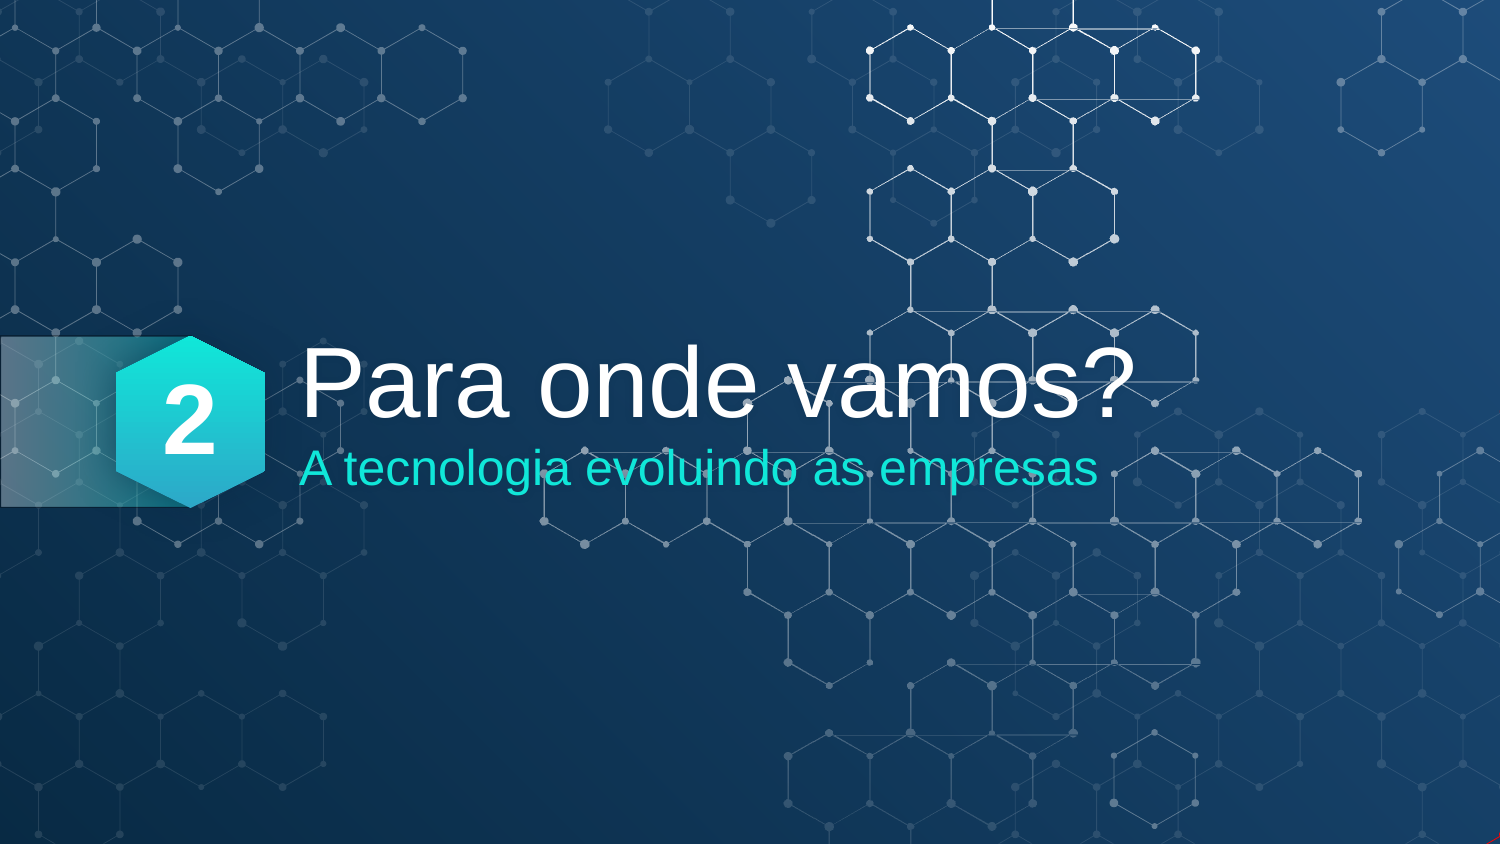

2
# Para onde vamos?
A tecnologia evoluindo as empresas